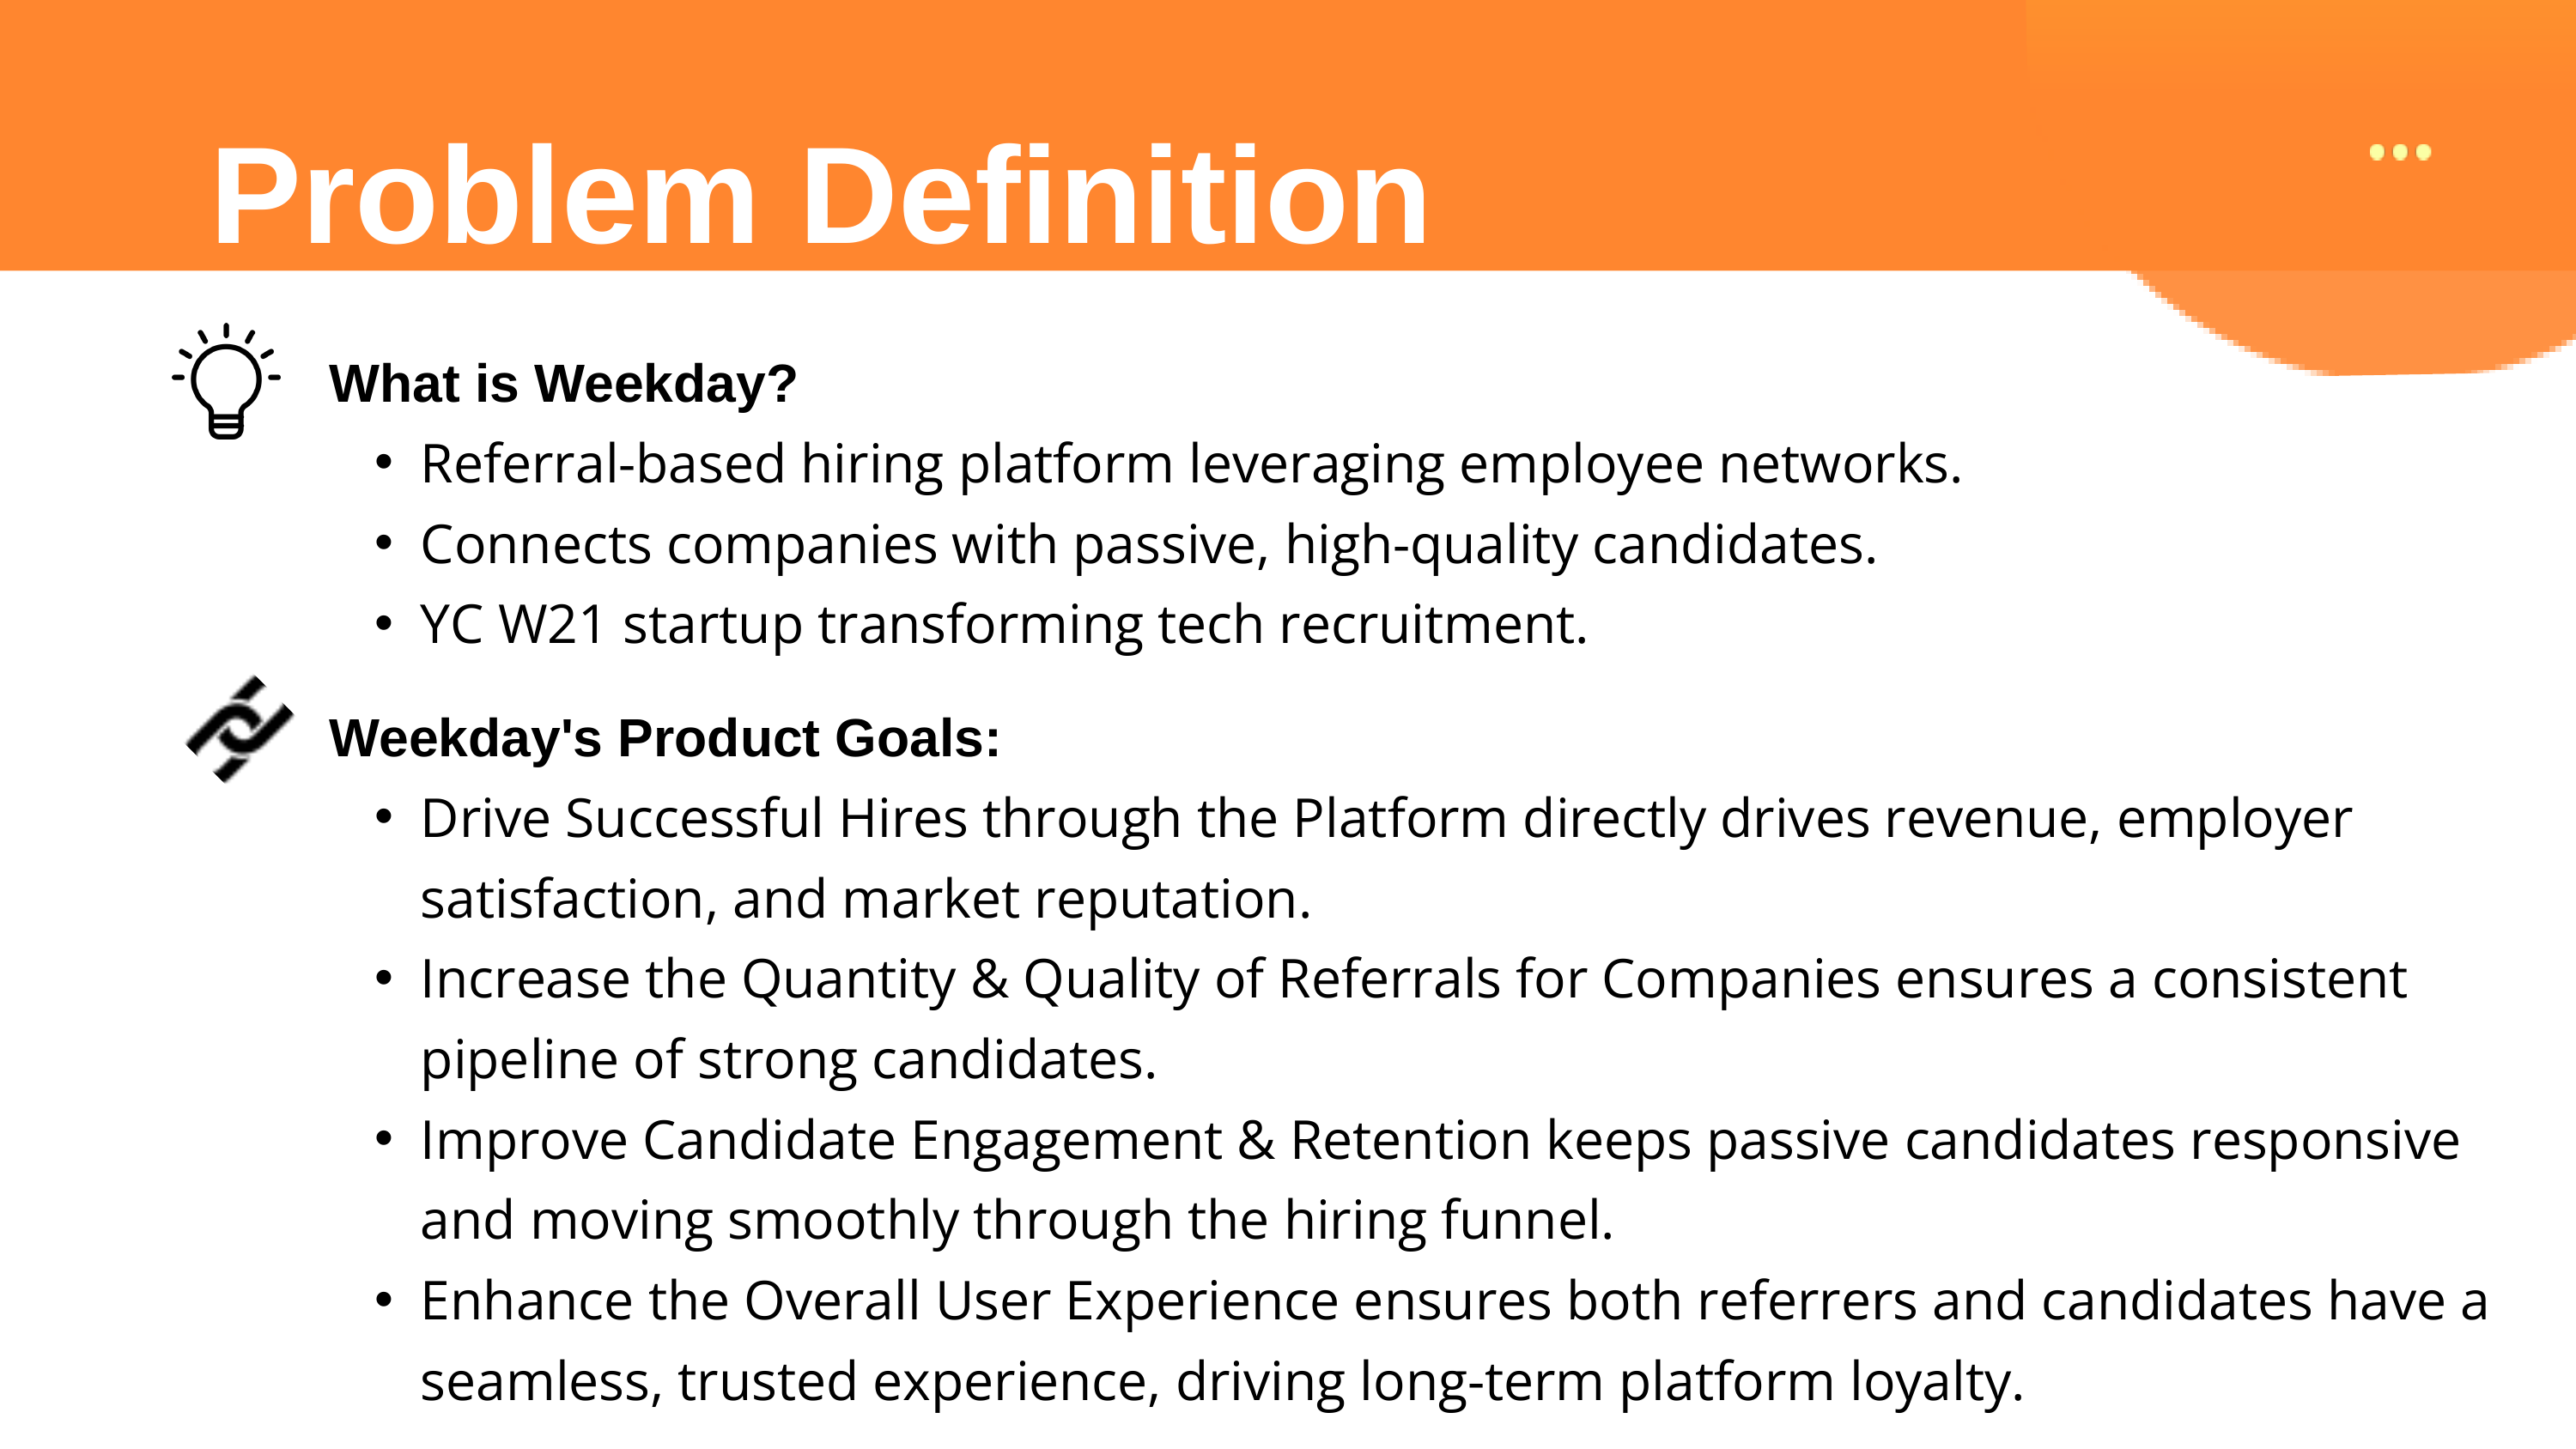

Problem Definition

What is Weekday?
Referral-based hiring platform leveraging employee networks.
Connects companies with passive, high-quality candidates.
YC W21 startup transforming tech recruitment.

Weekday's Product Goals:
Drive Successful Hires through the Platform directly drives revenue, employer satisfaction, and market reputation.
Increase the Quantity & Quality of Referrals for Companies ensures a consistent pipeline of strong candidates.
Improve Candidate Engagement & Retention keeps passive candidates responsive and moving smoothly through the hiring funnel.
Enhance the Overall User Experience ensures both referrers and candidates have a seamless, trusted experience, driving long-term platform loyalty.